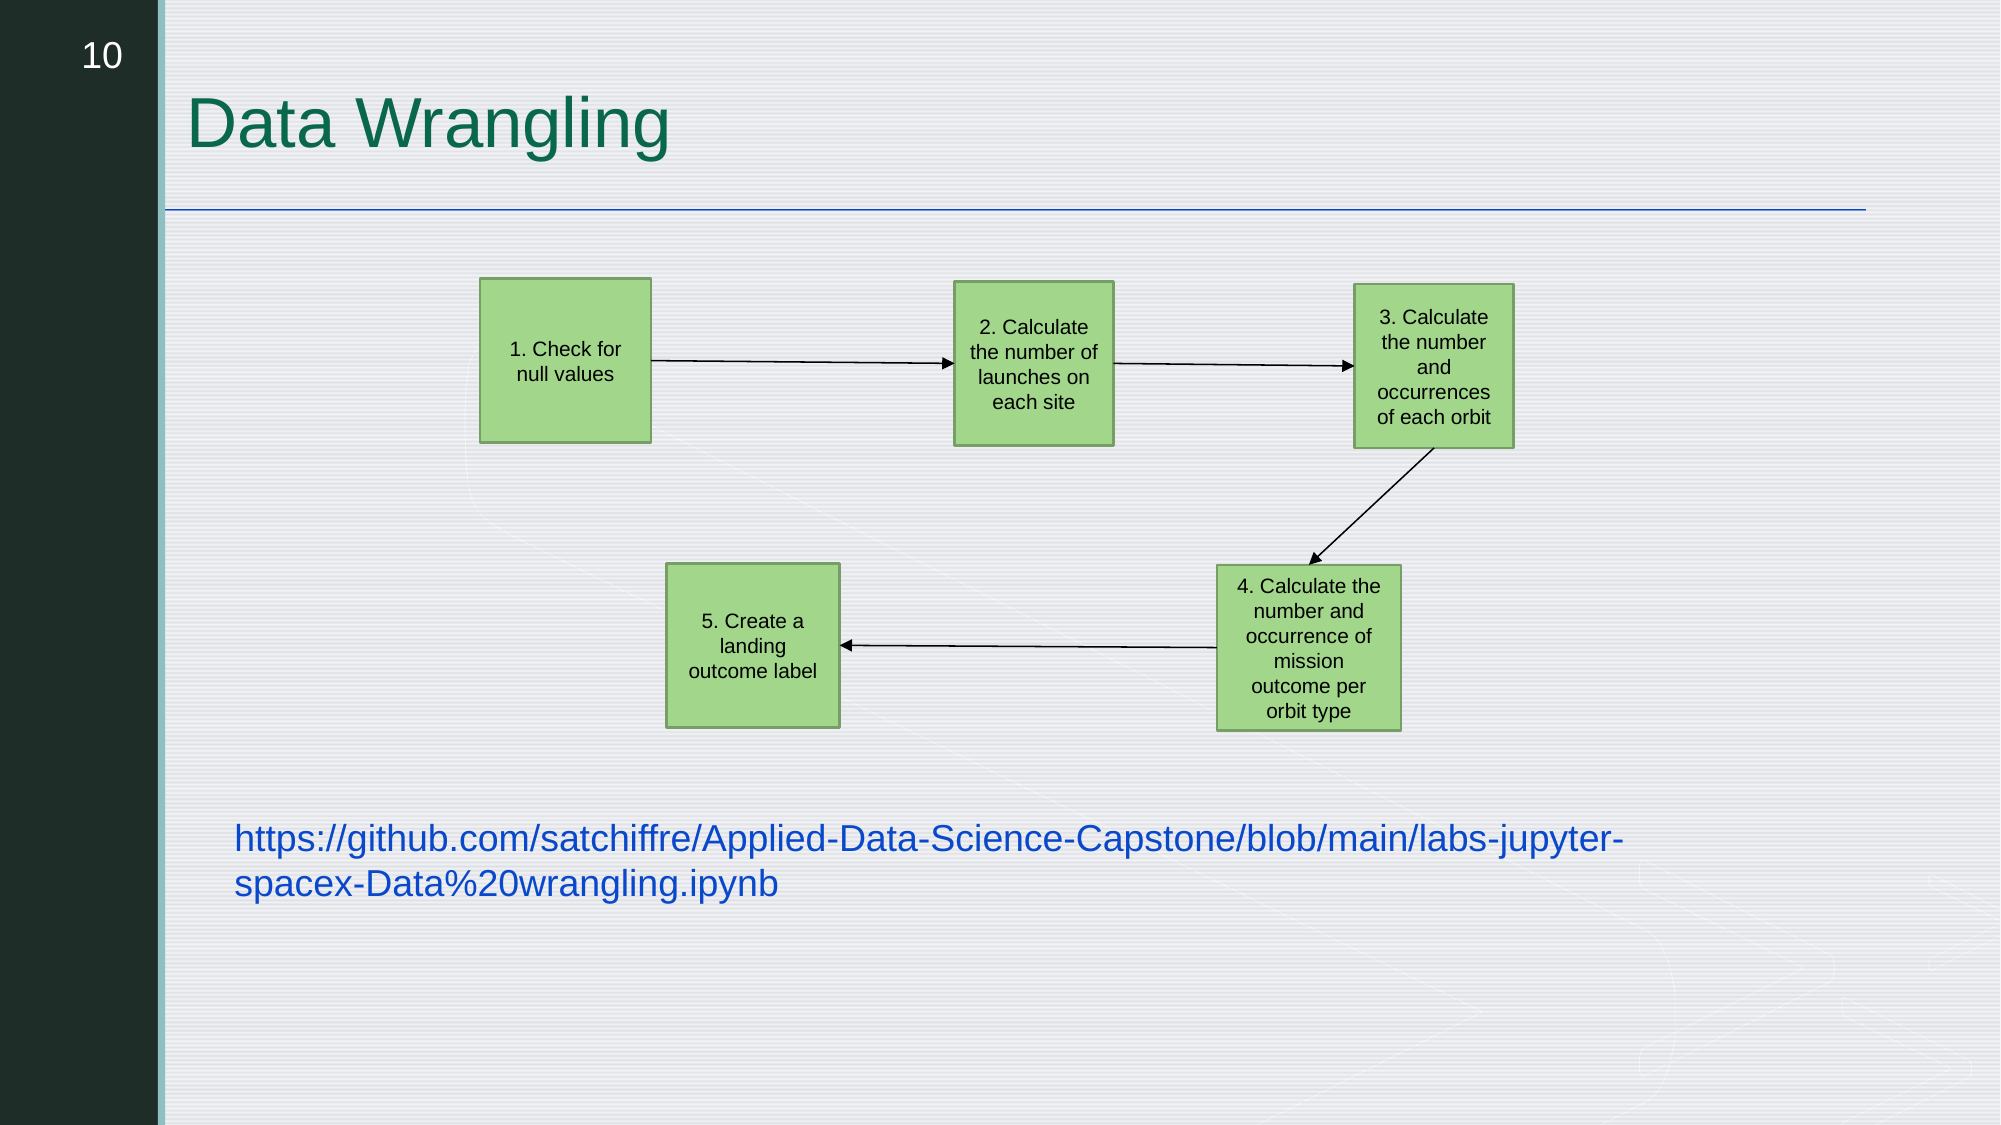

10
Data Wrangling
1. Check for null values
2. Calculate the number of launches on each site
3. Calculate the number and occurrences of each orbit

5. Create a landing outcome label
4. Calculate the number and occurrence of mission outcome per orbit type
https://github.com/satchiffre/Applied-Data-Science-Capstone/blob/main/labs-jupyter-spacex-Data%20wrangling.ipynb